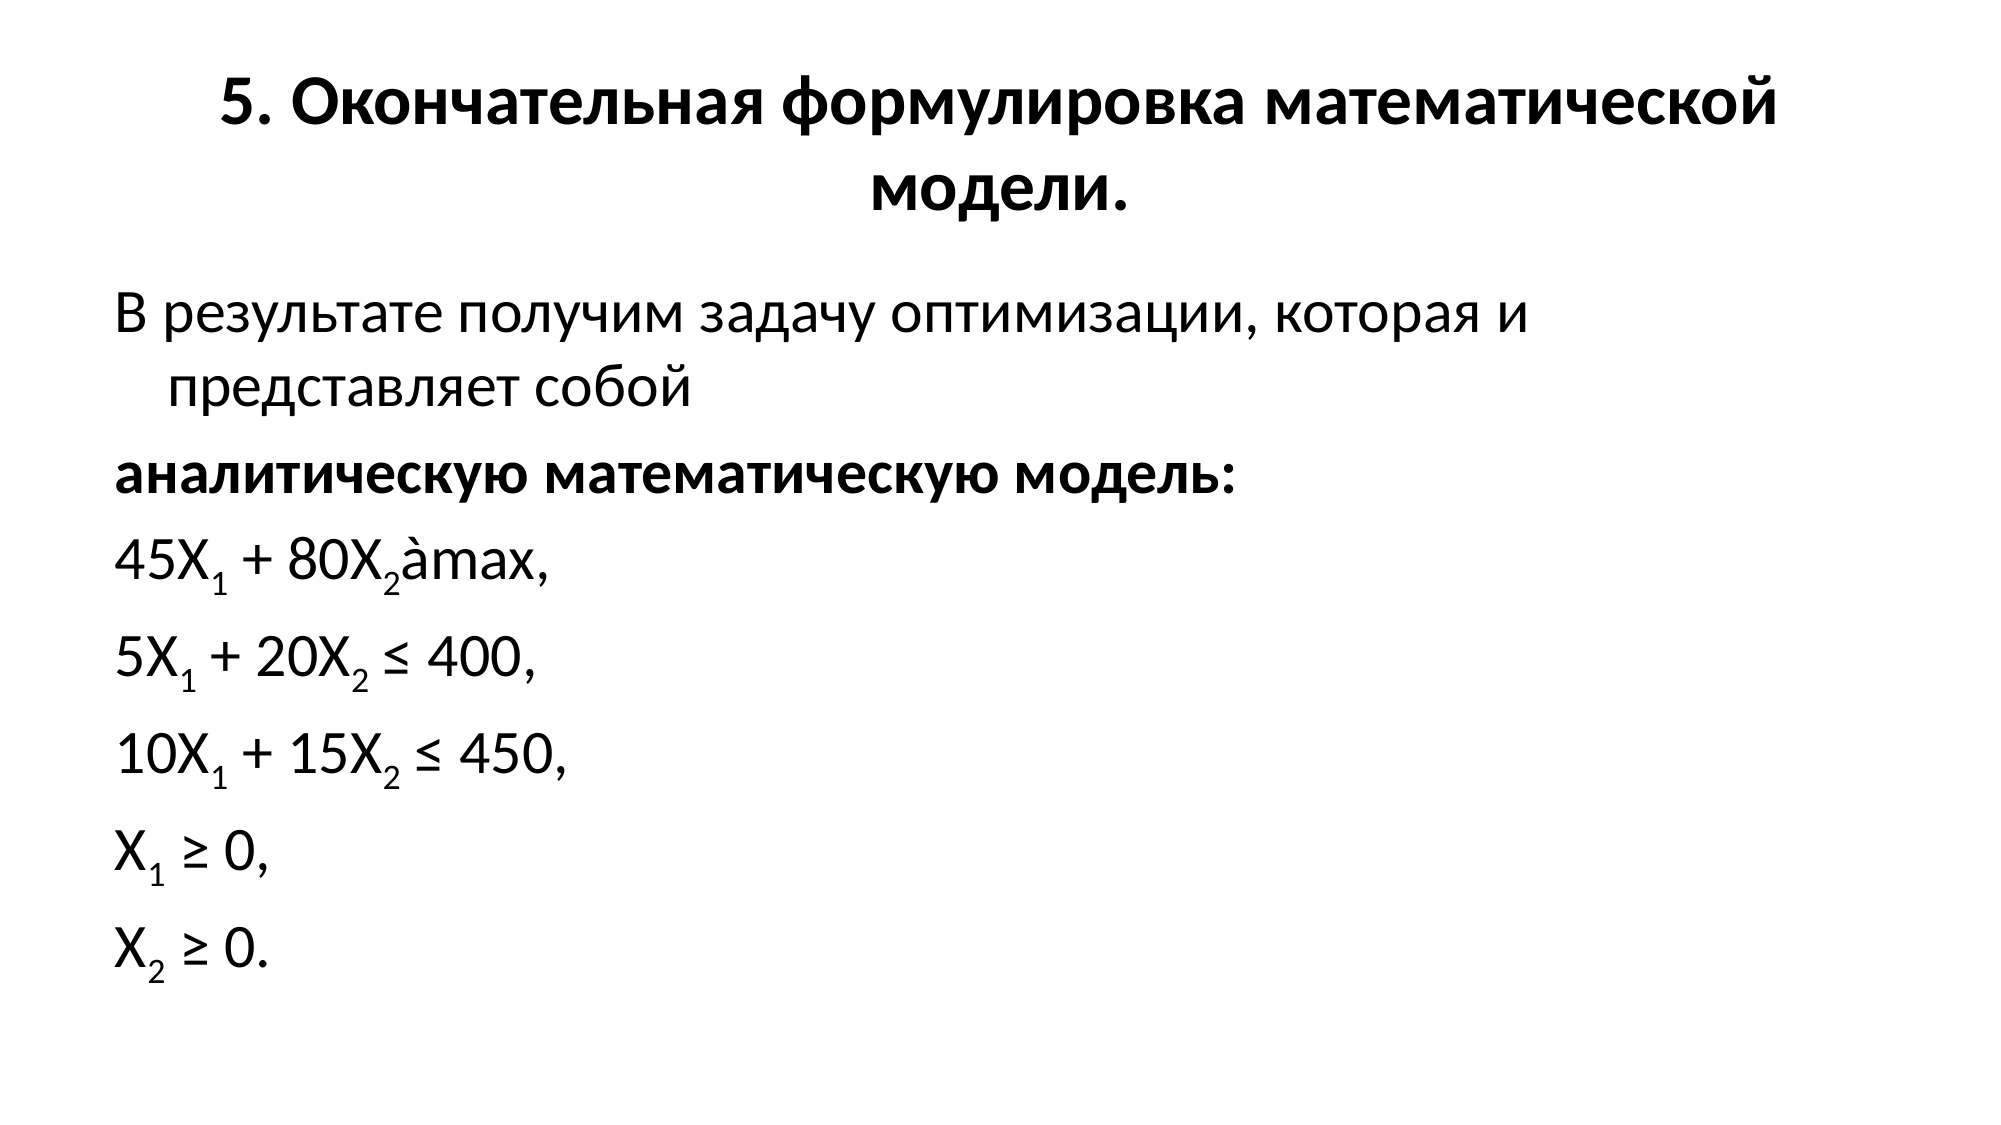

# 5. Окончательная формулировка математической модели.
В результате получим задачу оптимизации, которая и представляет собой
аналитическую математическую модель:
45X1 + 80X2àmax,
5X1 + 20X2 ≤ 400,
10X1 + 15X2 ≤ 450,
X1 ≥ 0,
X2 ≥ 0.